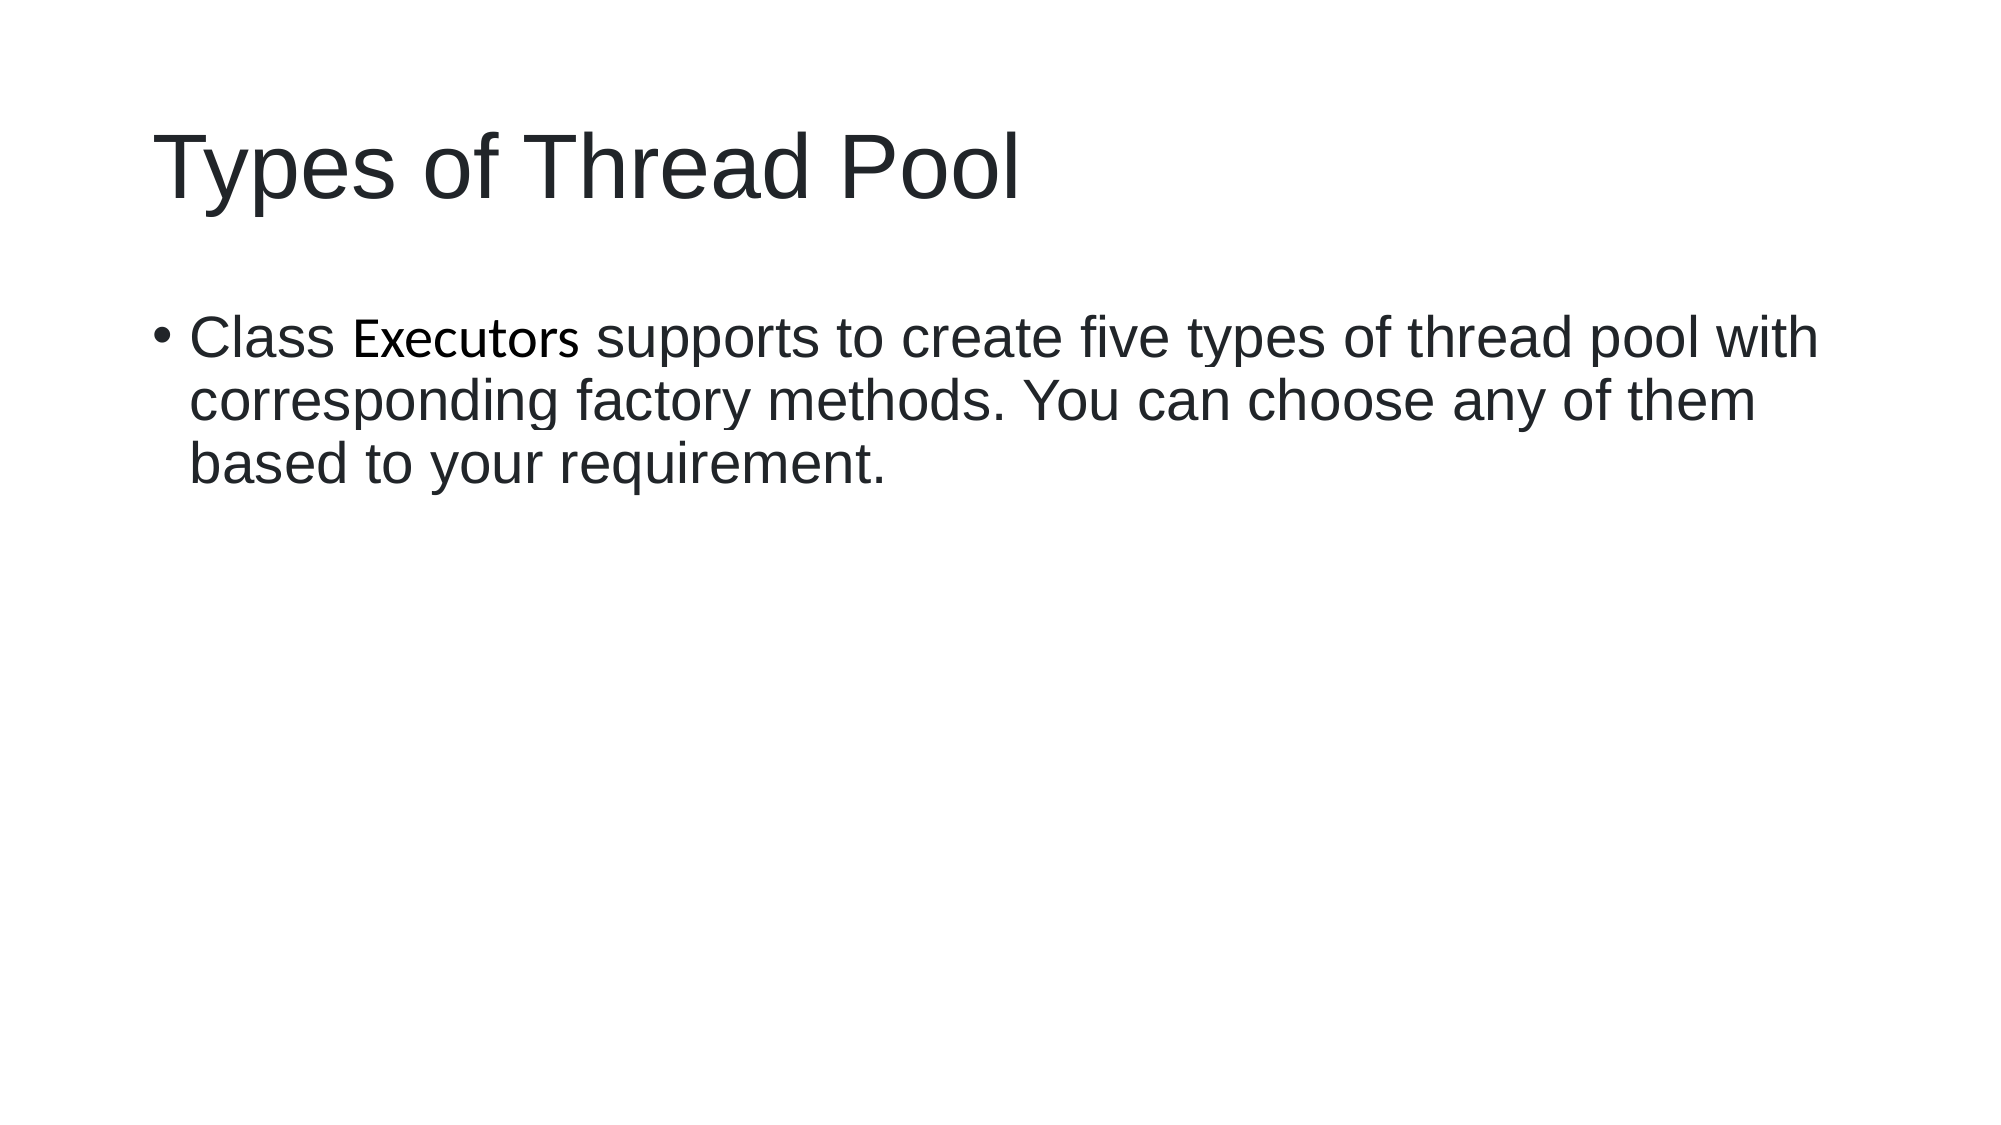

# Types of Thread Pool
Class Executors supports to create five types of thread pool with corresponding factory methods. You can choose any of them based to your requirement.